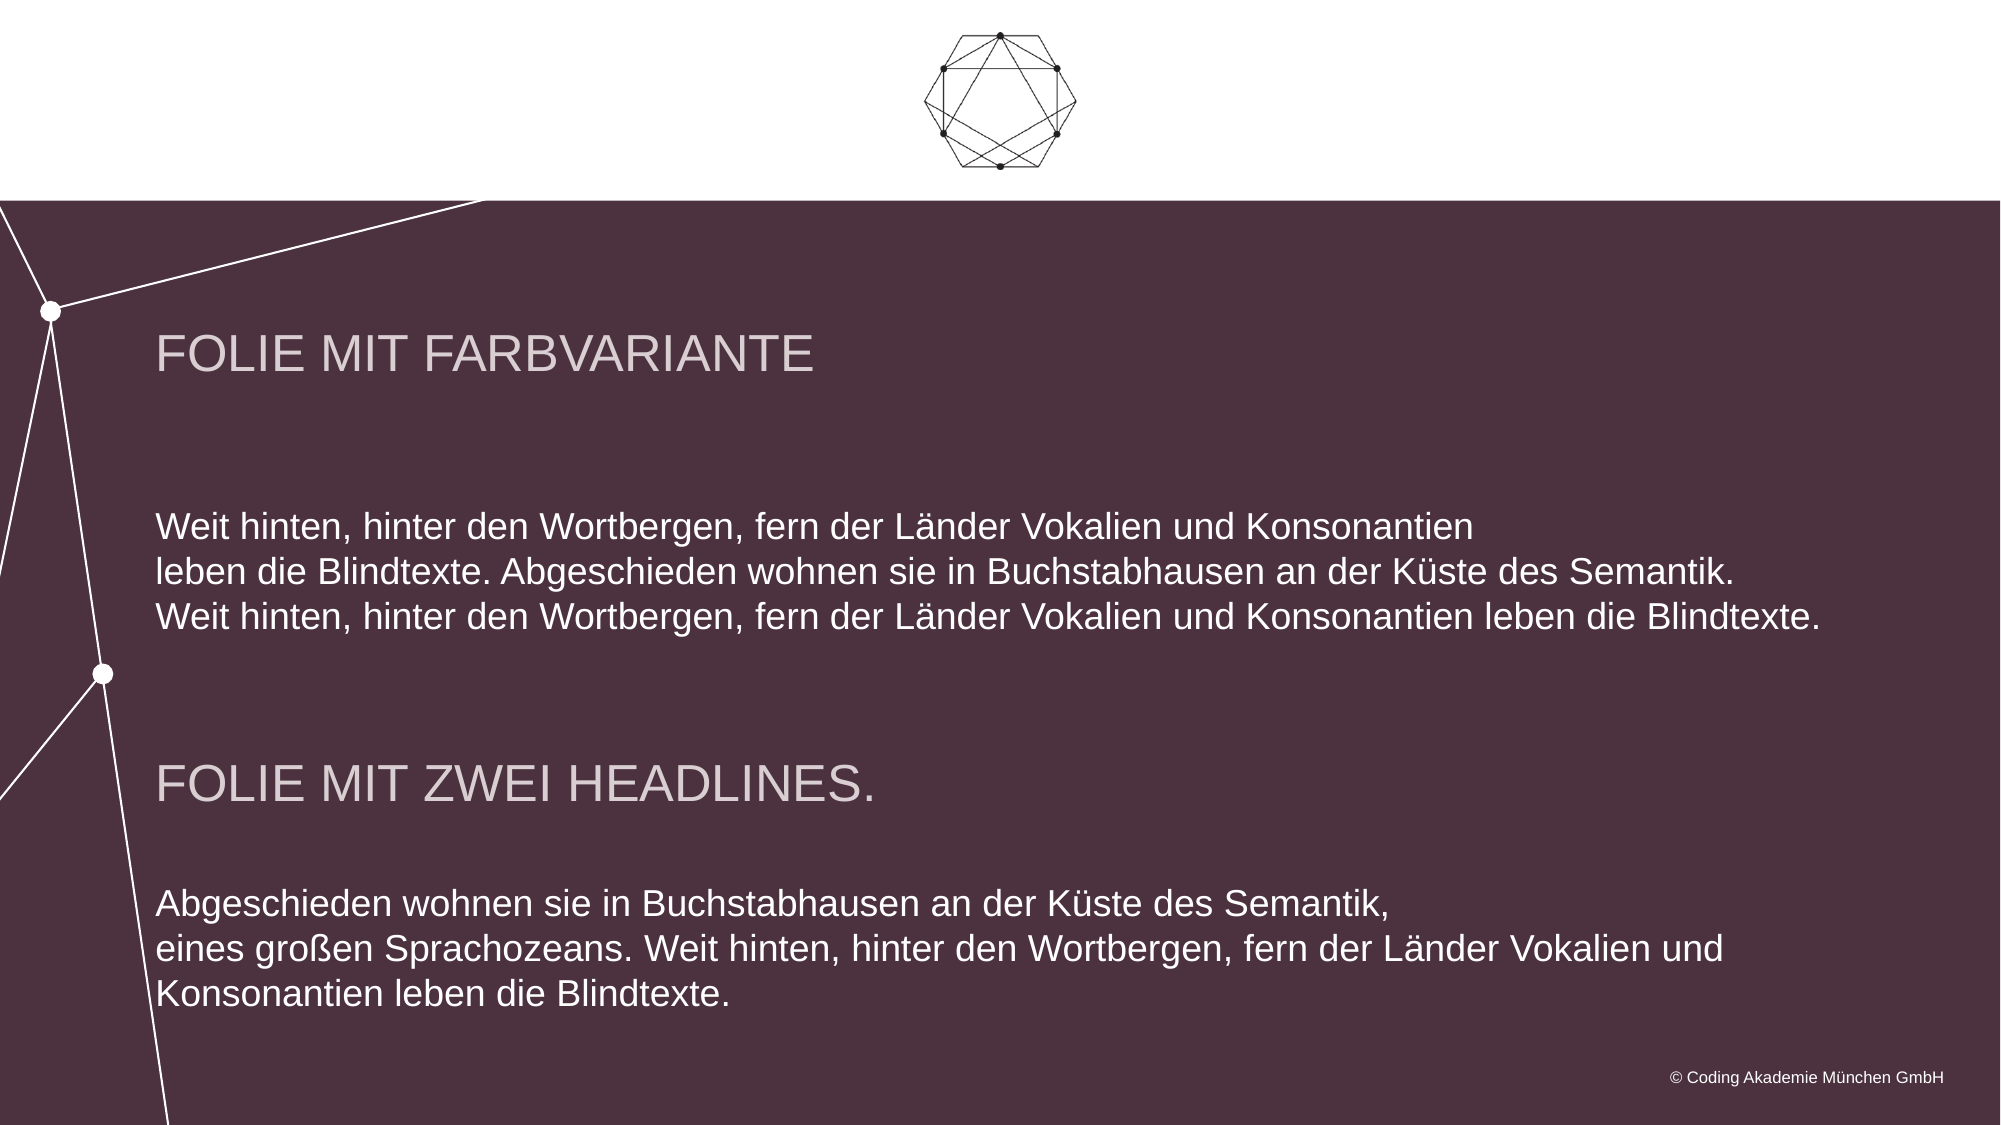

# FOLIE MIT FARBVARIANTE
Weit hinten, hinter den Wortbergen, fern der Länder Vokalien und Konsonantien
leben die Blindtexte. Abgeschieden wohnen sie in Buchstabhausen an der Küste des Semantik.
Weit hinten, hinter den Wortbergen, fern der Länder Vokalien und Konsonantien leben die Blindtexte.

FOLIE MIT ZWEI HEADLINES.
Abgeschieden wohnen sie in Buchstabhausen an der Küste des Semantik,
eines großen Sprachozeans. Weit hinten, hinter den Wortbergen, fern der Länder Vokalien und Konsonantien leben die Blindtexte.

© Coding Akademie München GmbH